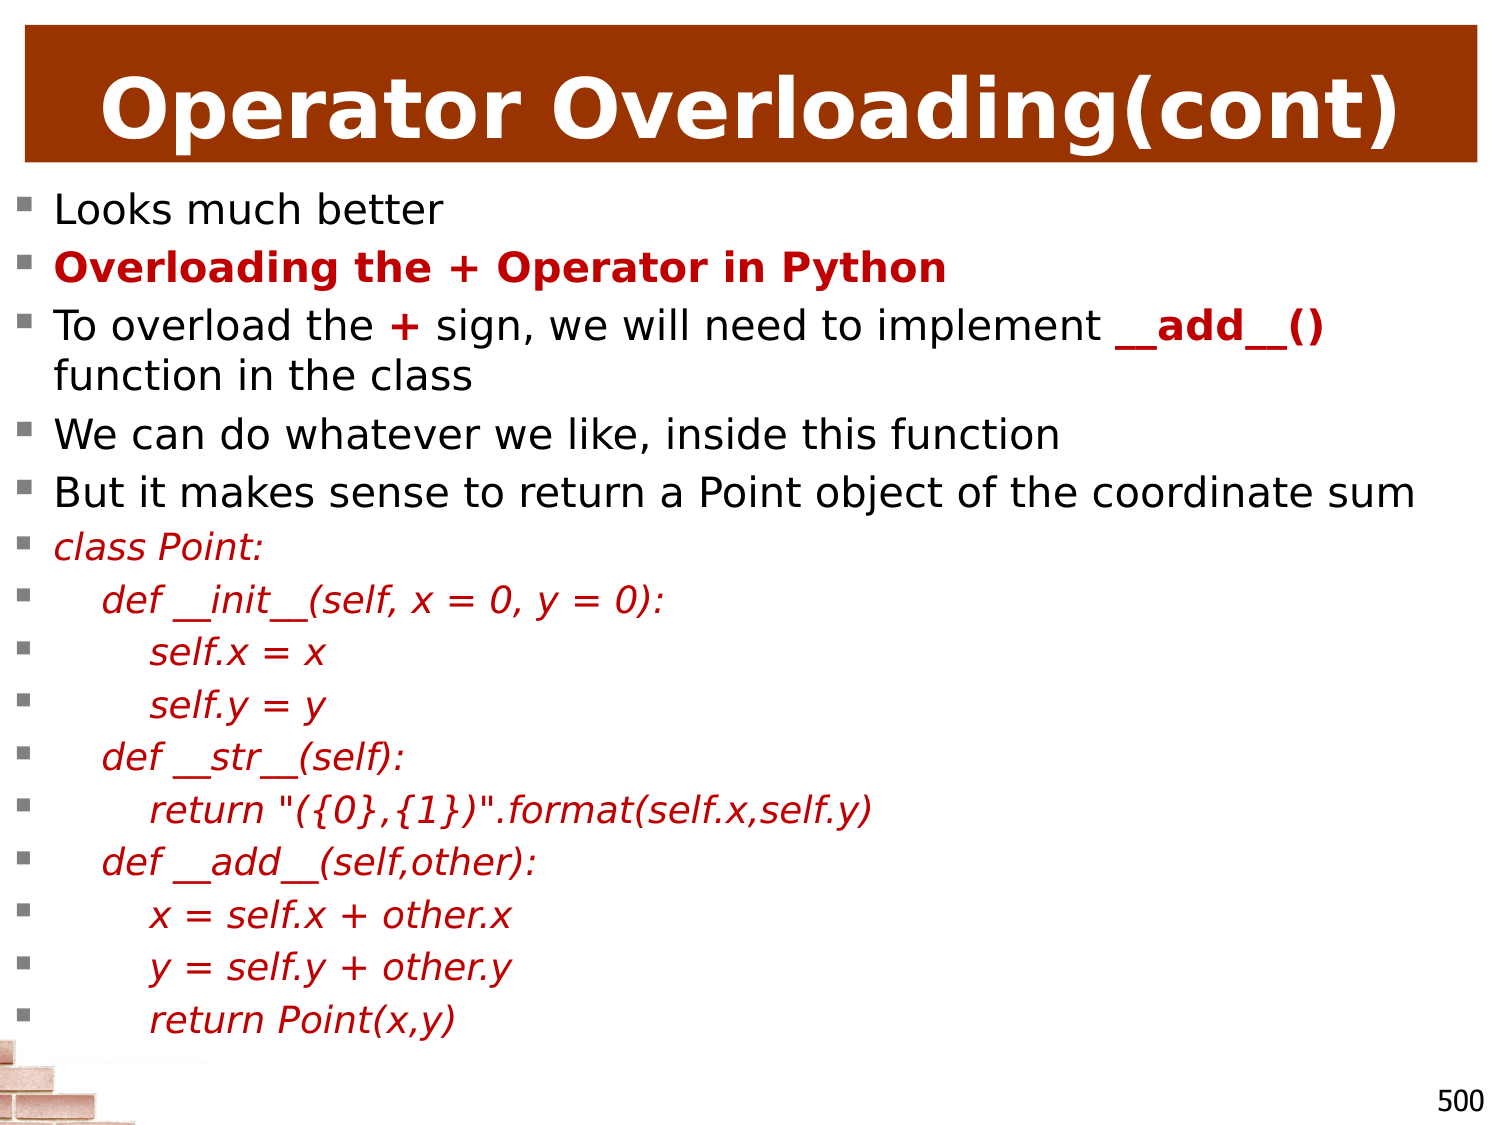

# Operator Overloading(cont)
Looks much better
Overloading the + Operator in Python
To overload the + sign, we will need to implement __add__() function in the class
We can do whatever we like, inside this function
But it makes sense to return a Point object of the coordinate sum
class Point:
    def __init__(self, x = 0, y = 0):
        self.x = x
        self.y = y
    def __str__(self):
        return "({0},{1})".format(self.x,self.y)
    def __add__(self,other):
        x = self.x + other.x
        y = self.y + other.y
        return Point(x,y)

500